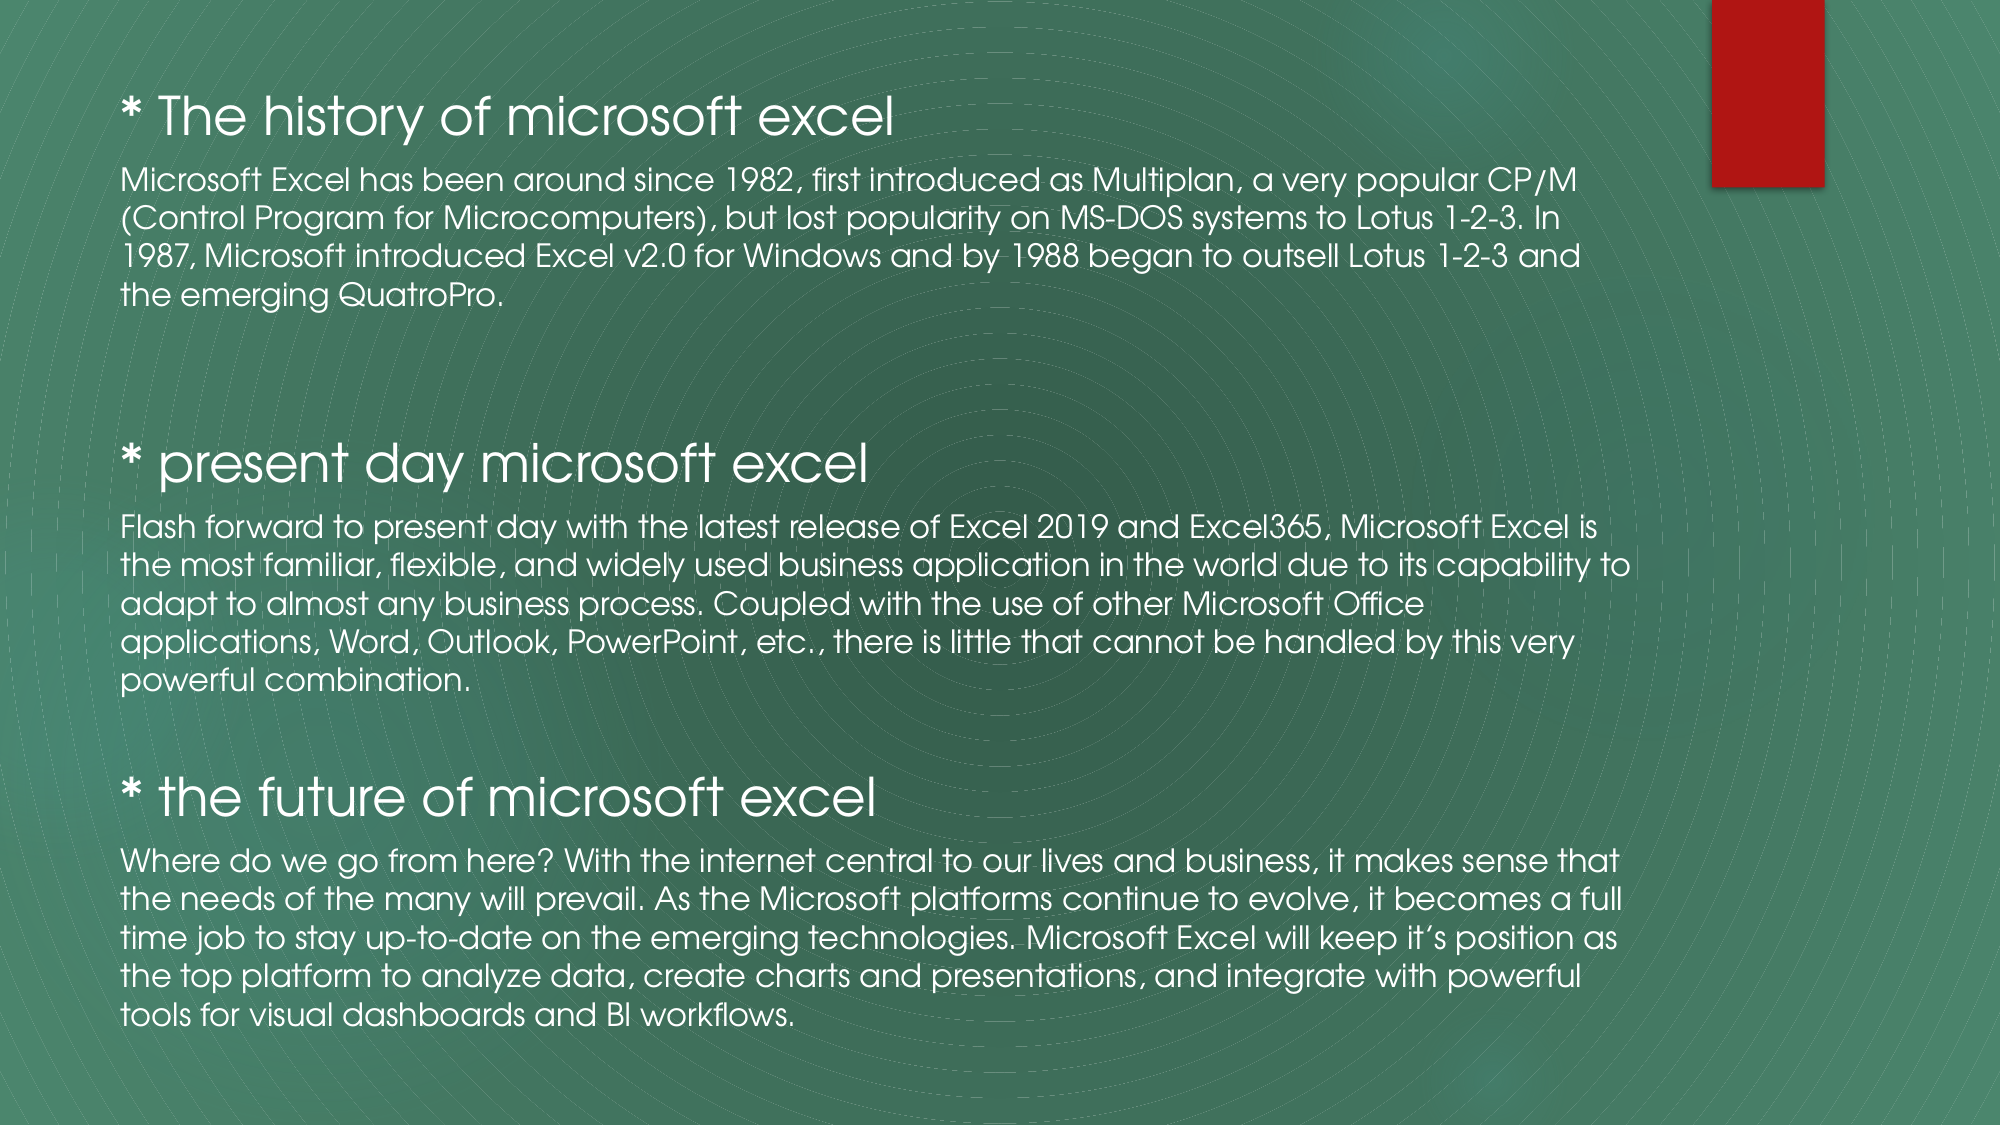

* The history of microsoft excel
Microsoft Excel has been around since 1982, first introduced as Multiplan, a very popular CP/M (Control Program for Microcomputers), but lost popularity on MS-DOS systems to Lotus 1-2-3. In 1987, Microsoft introduced Excel v2.0 for Windows and by 1988 began to outsell Lotus 1-2-3 and the emerging QuatroPro.

* present day microsoft excel
Flash forward to present day with the latest release of Excel 2019 and Excel365, Microsoft Excel is the most familiar, flexible, and widely used business application in the world due to its capability to adapt to almost any business process. Coupled with the use of other Microsoft Office applications, Word, Outlook, PowerPoint, etc., there is little that cannot be handled by this very powerful combination.

* the future of microsoft excel
Where do we go from here? With the internet central to our lives and business, it makes sense that the needs of the many will prevail. As the Microsoft platforms continue to evolve, it becomes a full time job to stay up-to-date on the emerging technologies. Microsoft Excel will keep it’s position as the top platform to analyze data, create charts and presentations, and integrate with powerful tools for visual dashboards and BI workflows.
#